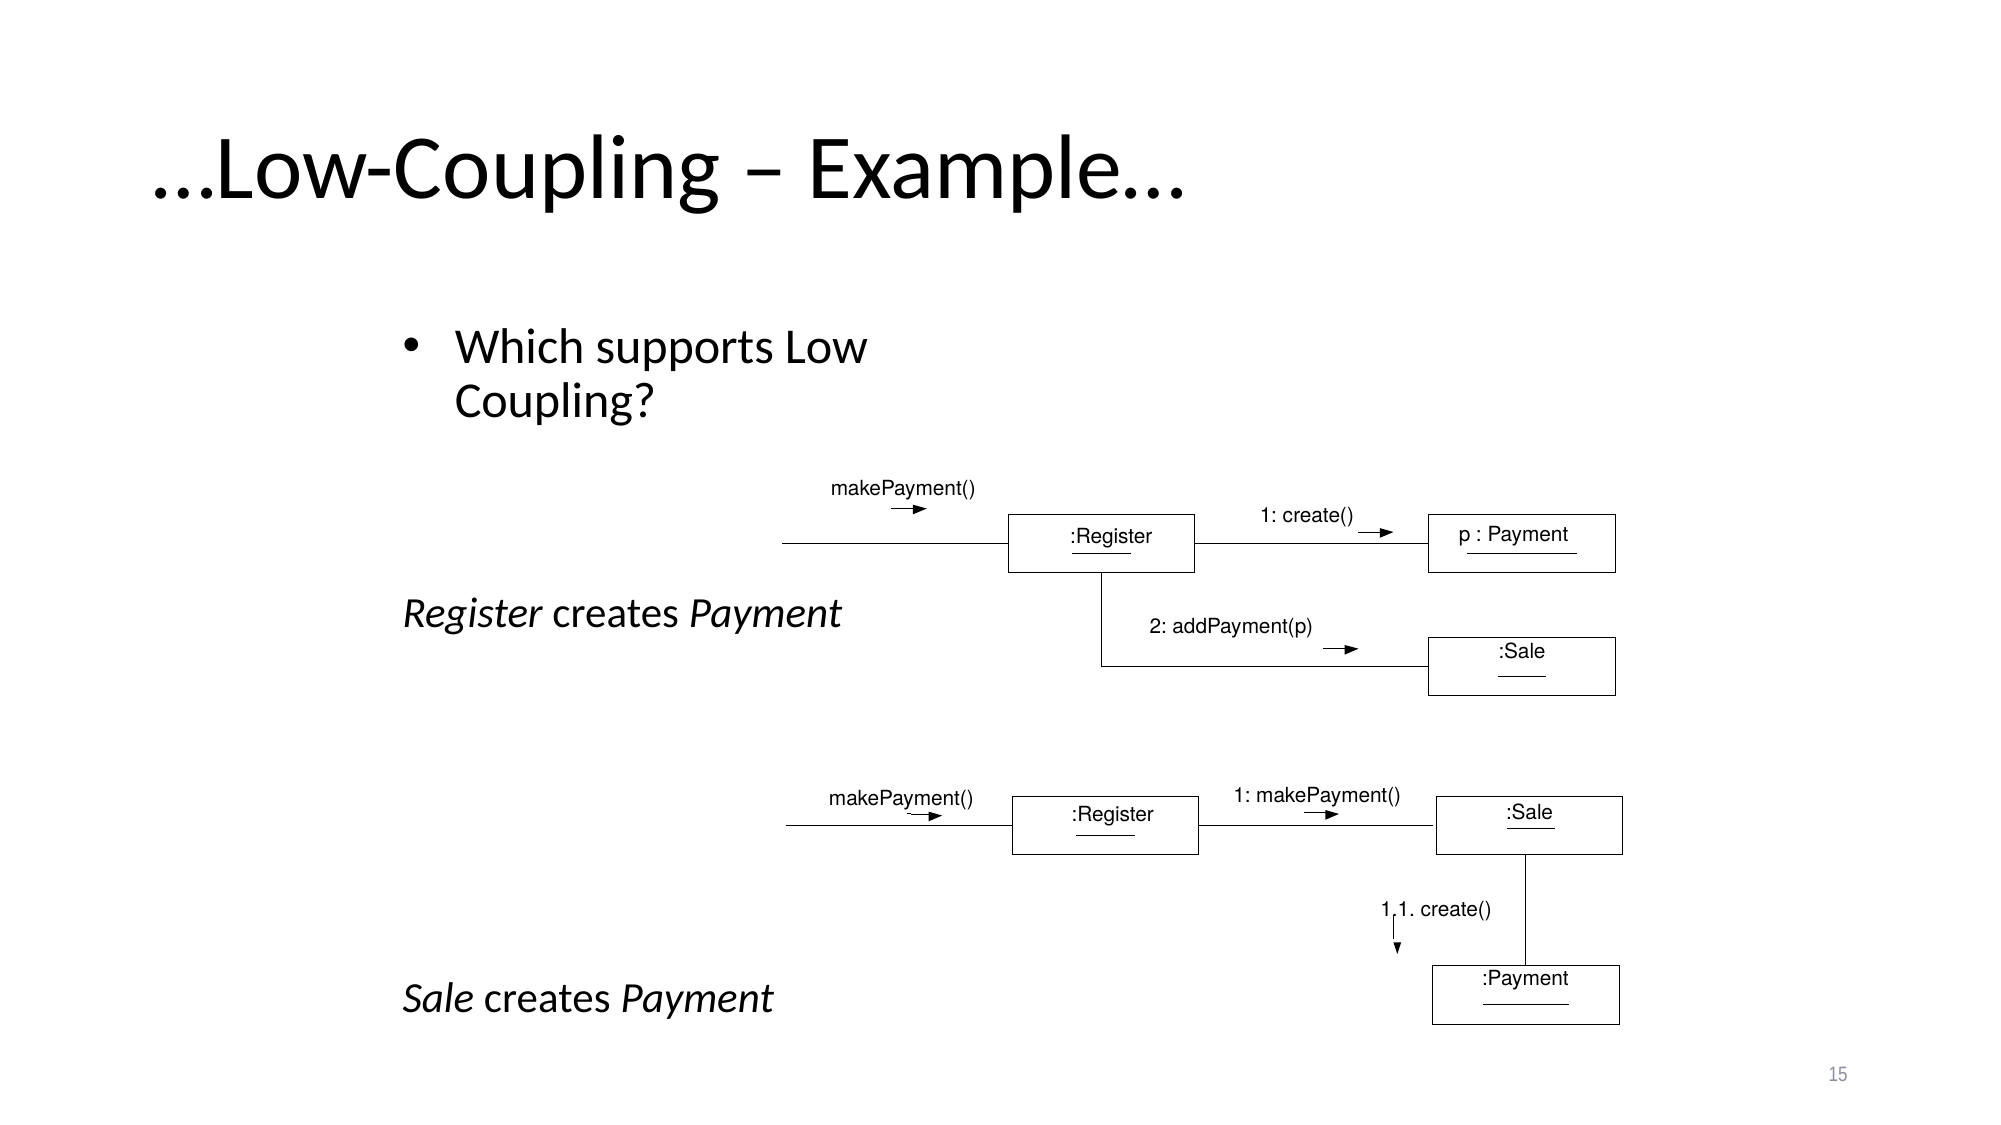

# …Low-Coupling – Example…
Which supports Low Coupling?

Register creates Payment

Sale creates Payment

makePayment()
1: create()

p : Payment
:Register

2: addPayment(p)

:Sale

1: makePayment()
makePayment()

:Sale
:Register

1.1. create()

:Payment

15